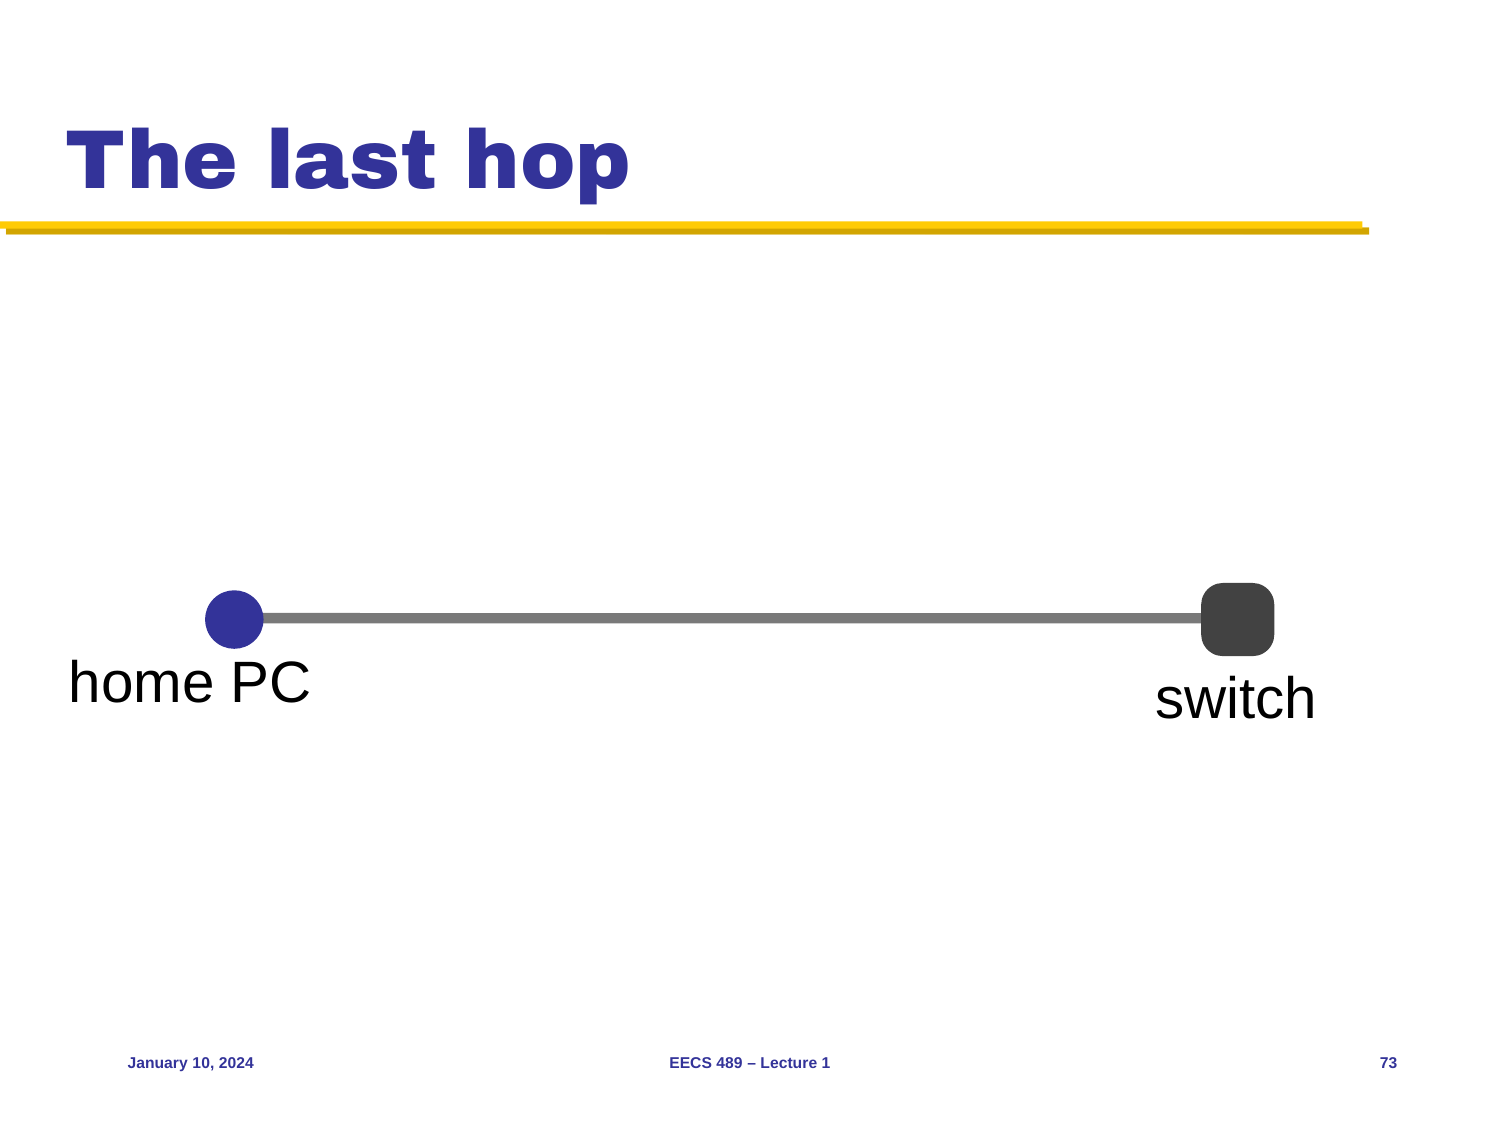

# The last hop

home PC
switch
January 10, 2024
EECS 489 – Lecture 1
73